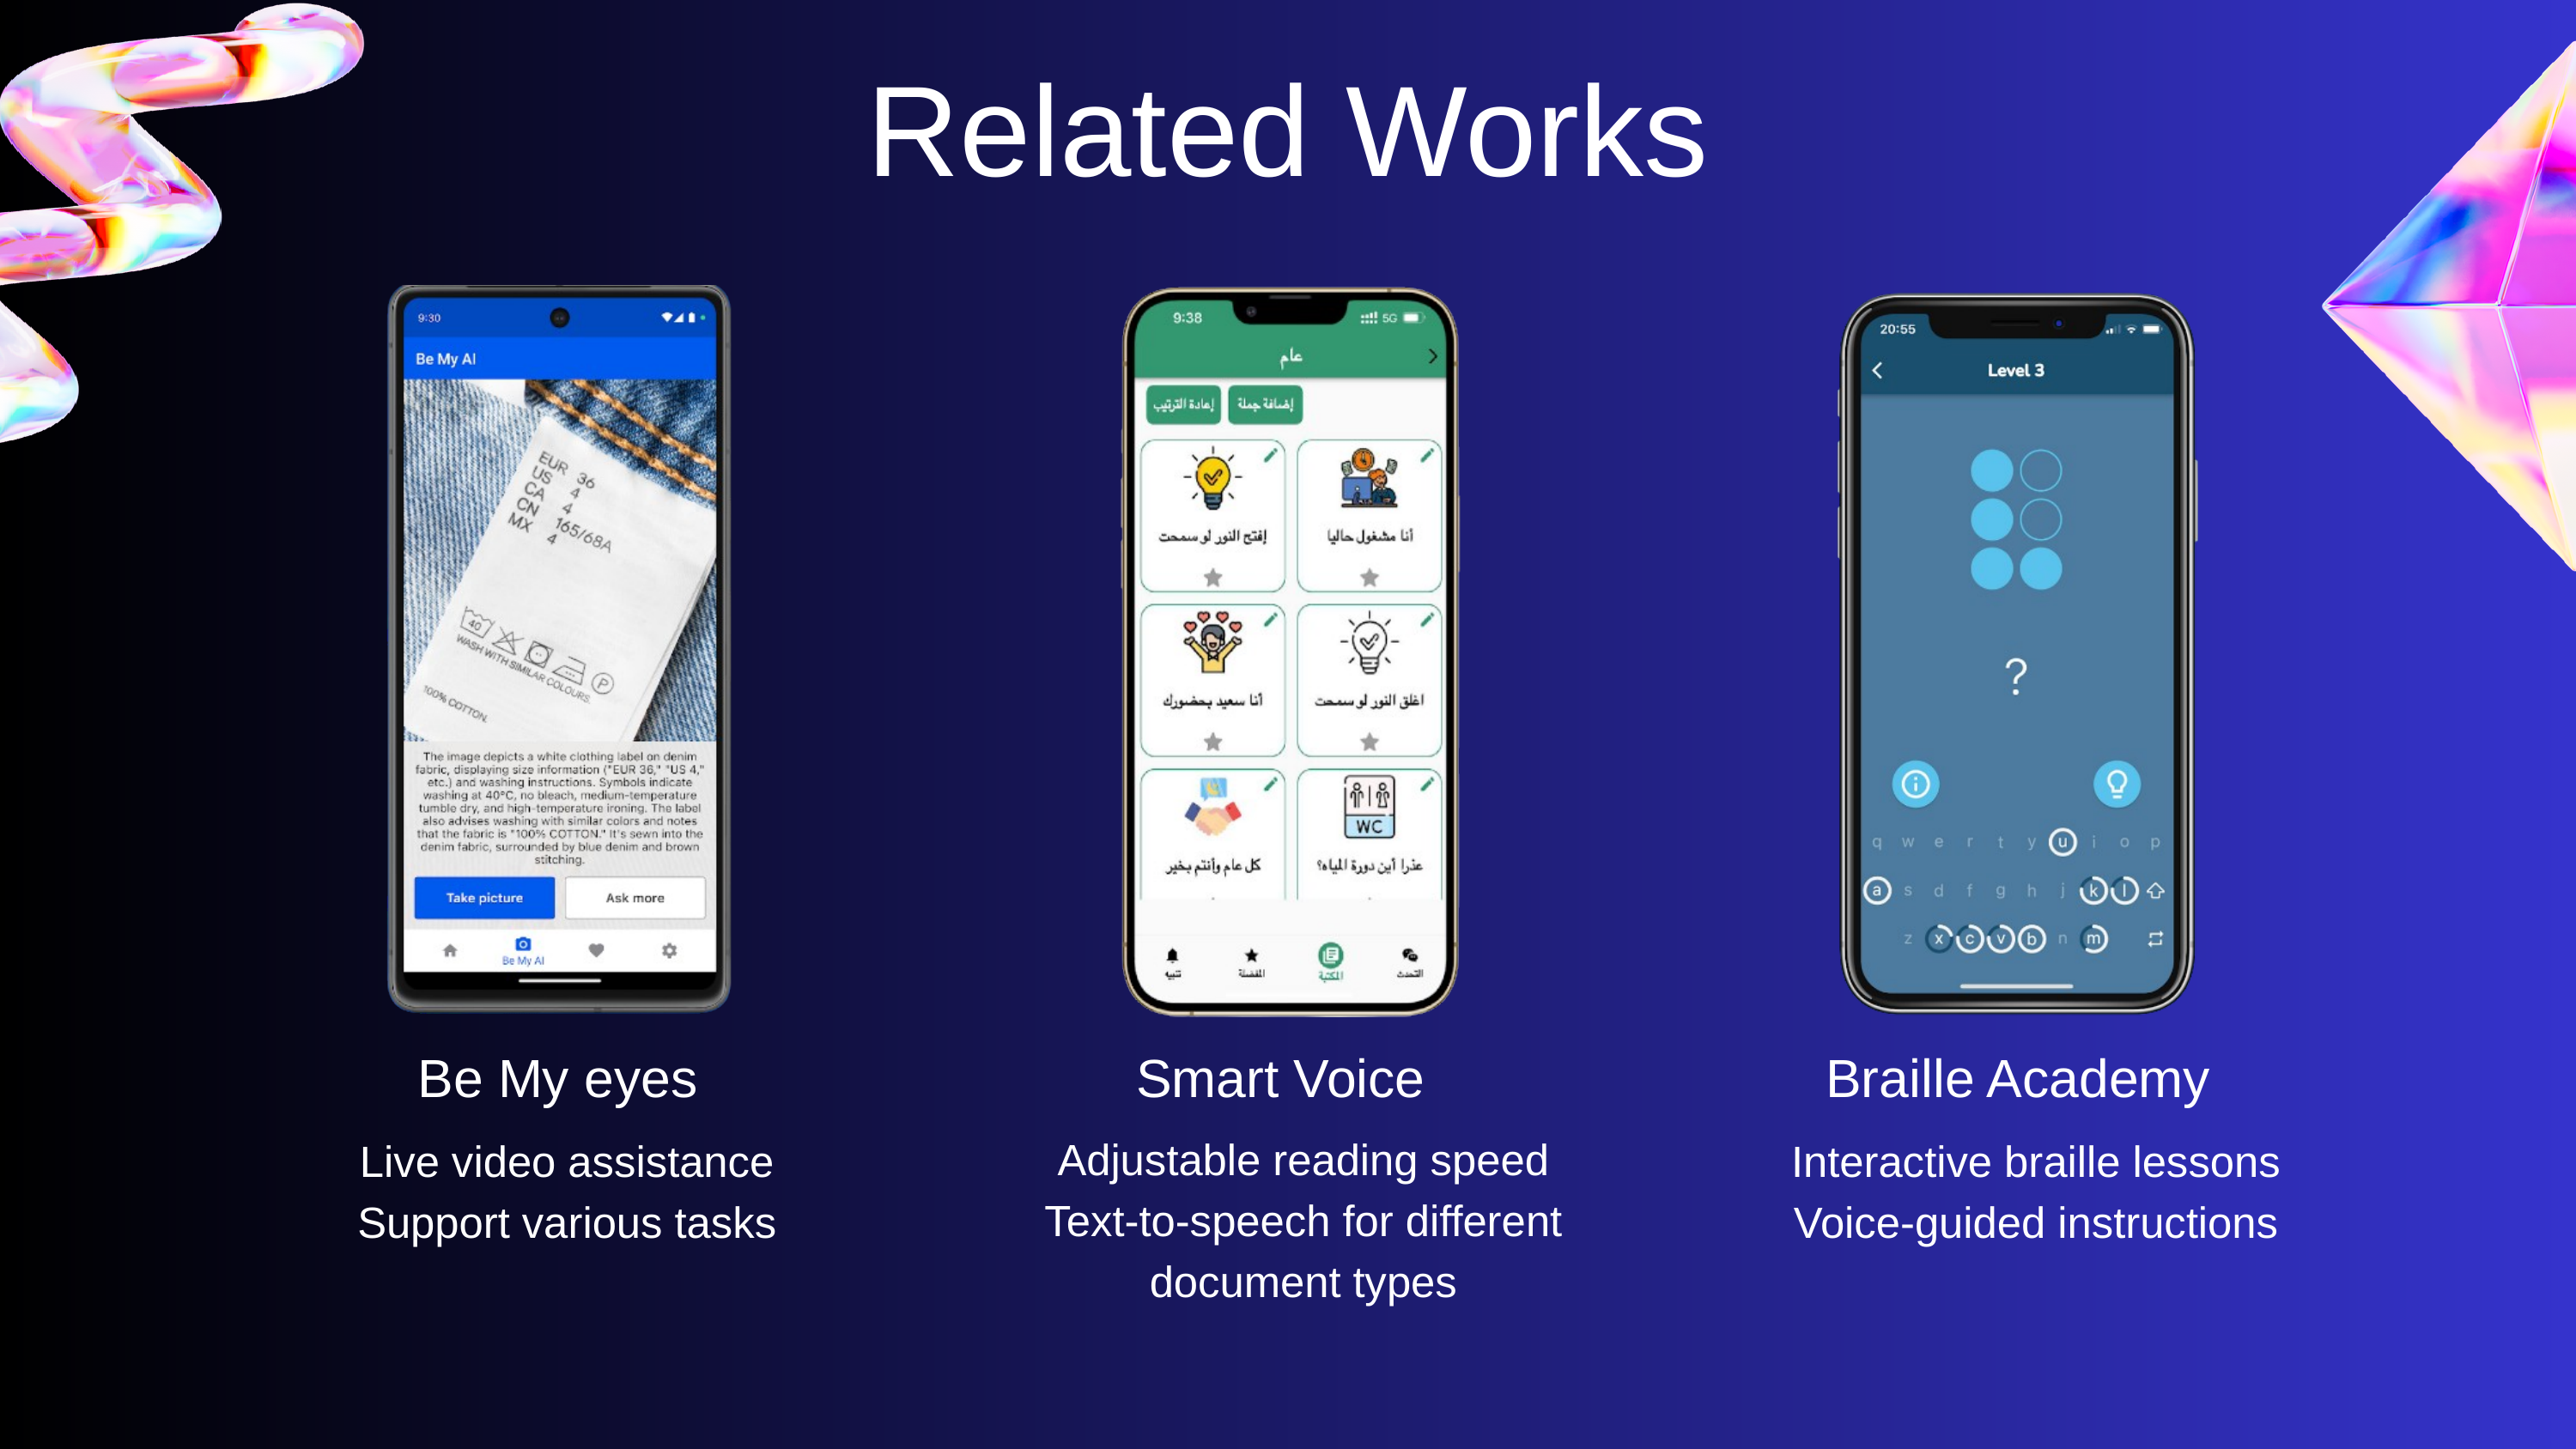

Related Works

Be My eyes
Smart Voice
Braille Academy
Adjustable reading speed
Text-to-speech for different document types
Live video assistance
Support various tasks
Interactive braille lessons
Voice-guided instructions